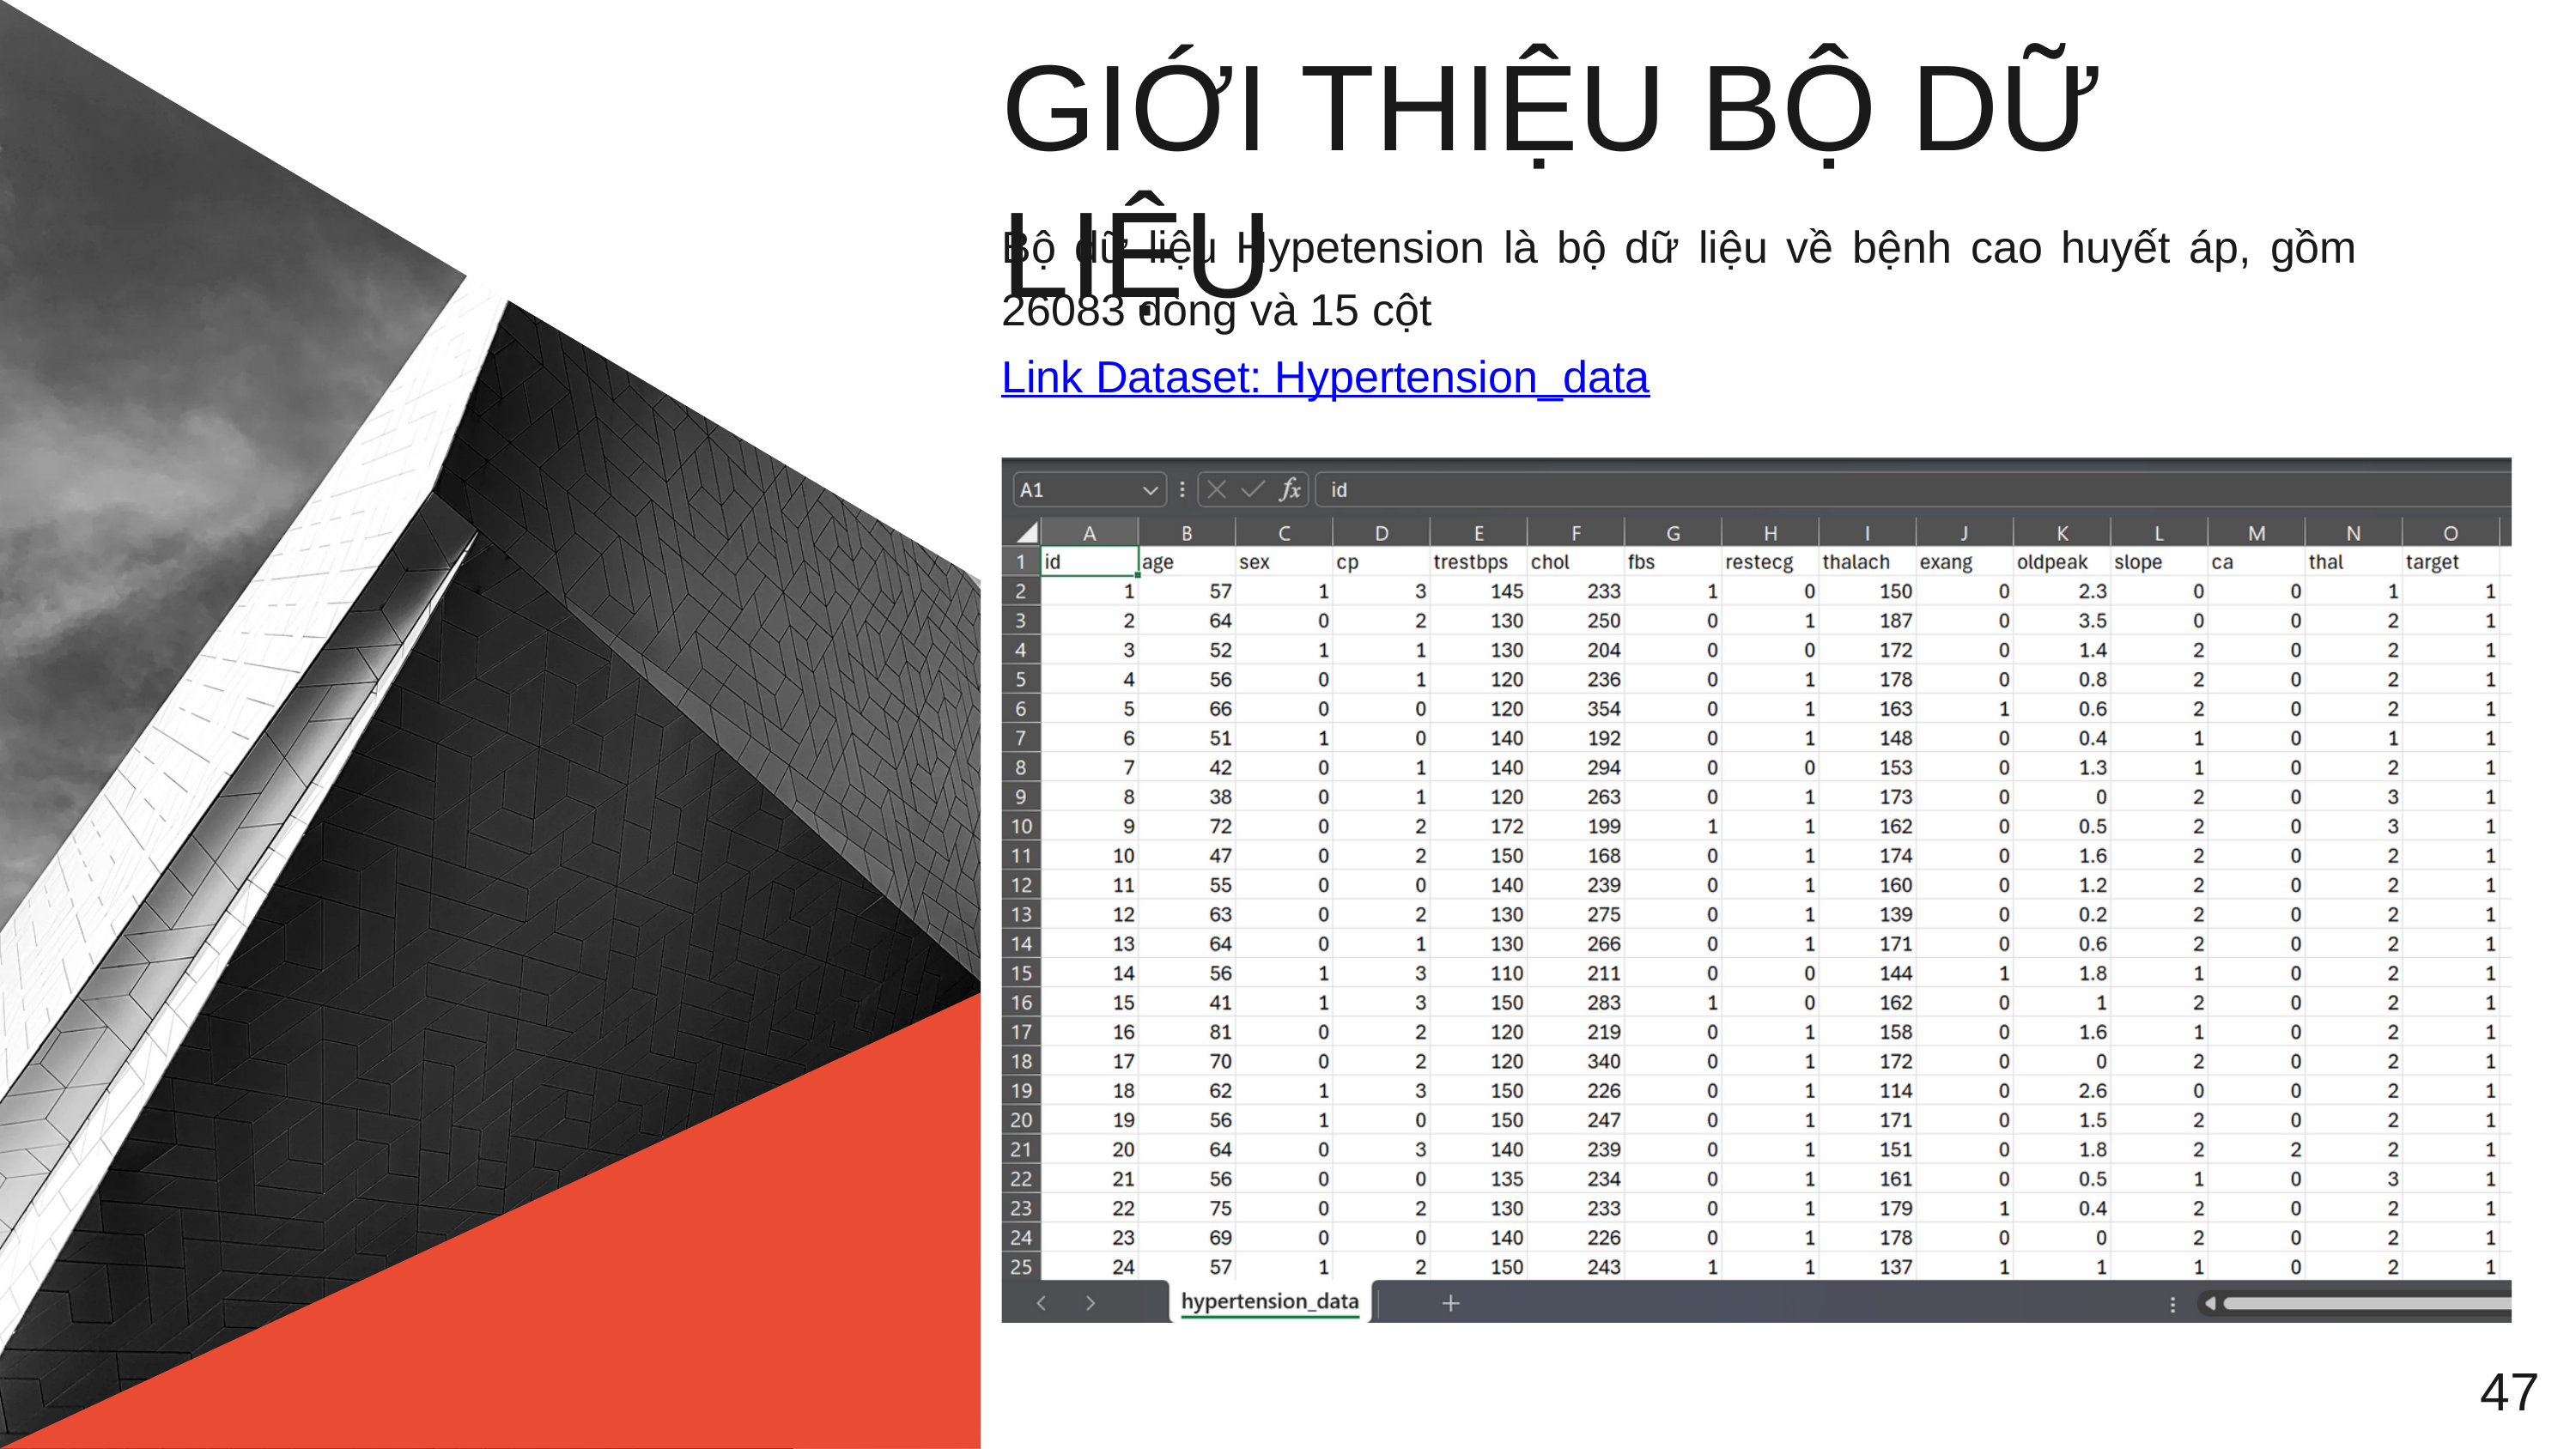

GIỚI THIỆU BỘ DỮ LIỆU
Bộ dữ liệu Hypetension là bộ dữ liệu về bệnh cao huyết áp, gồm 26083 dòng và 15 cột
Link Dataset: Hypertension_data

47